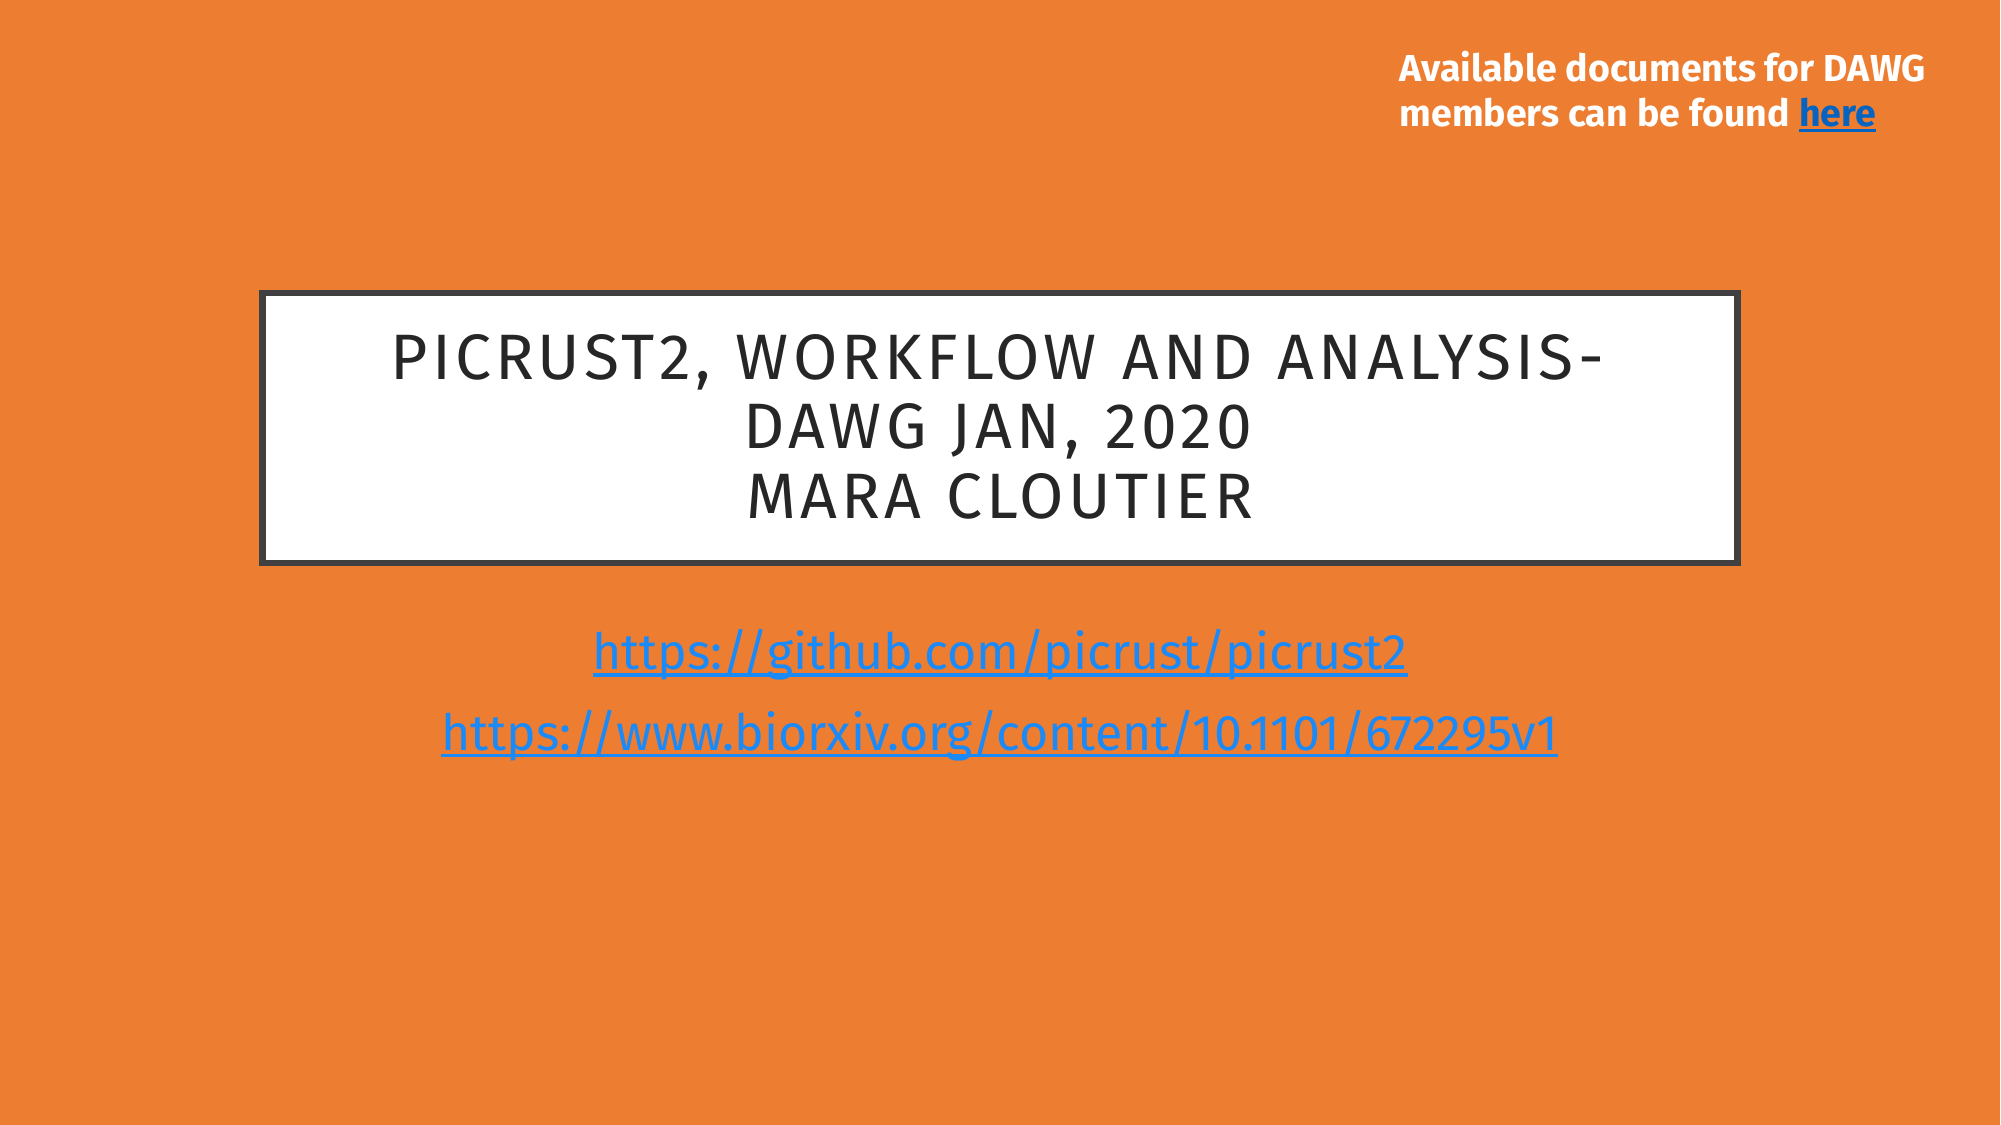

Available documents for DAWG members can be found here
# PICRUSt2, workflow and Analysis- DAWG Jan, 2020 Mara Cloutier
https://github.com/picrust/picrust2
https://www.biorxiv.org/content/10.1101/672295v1